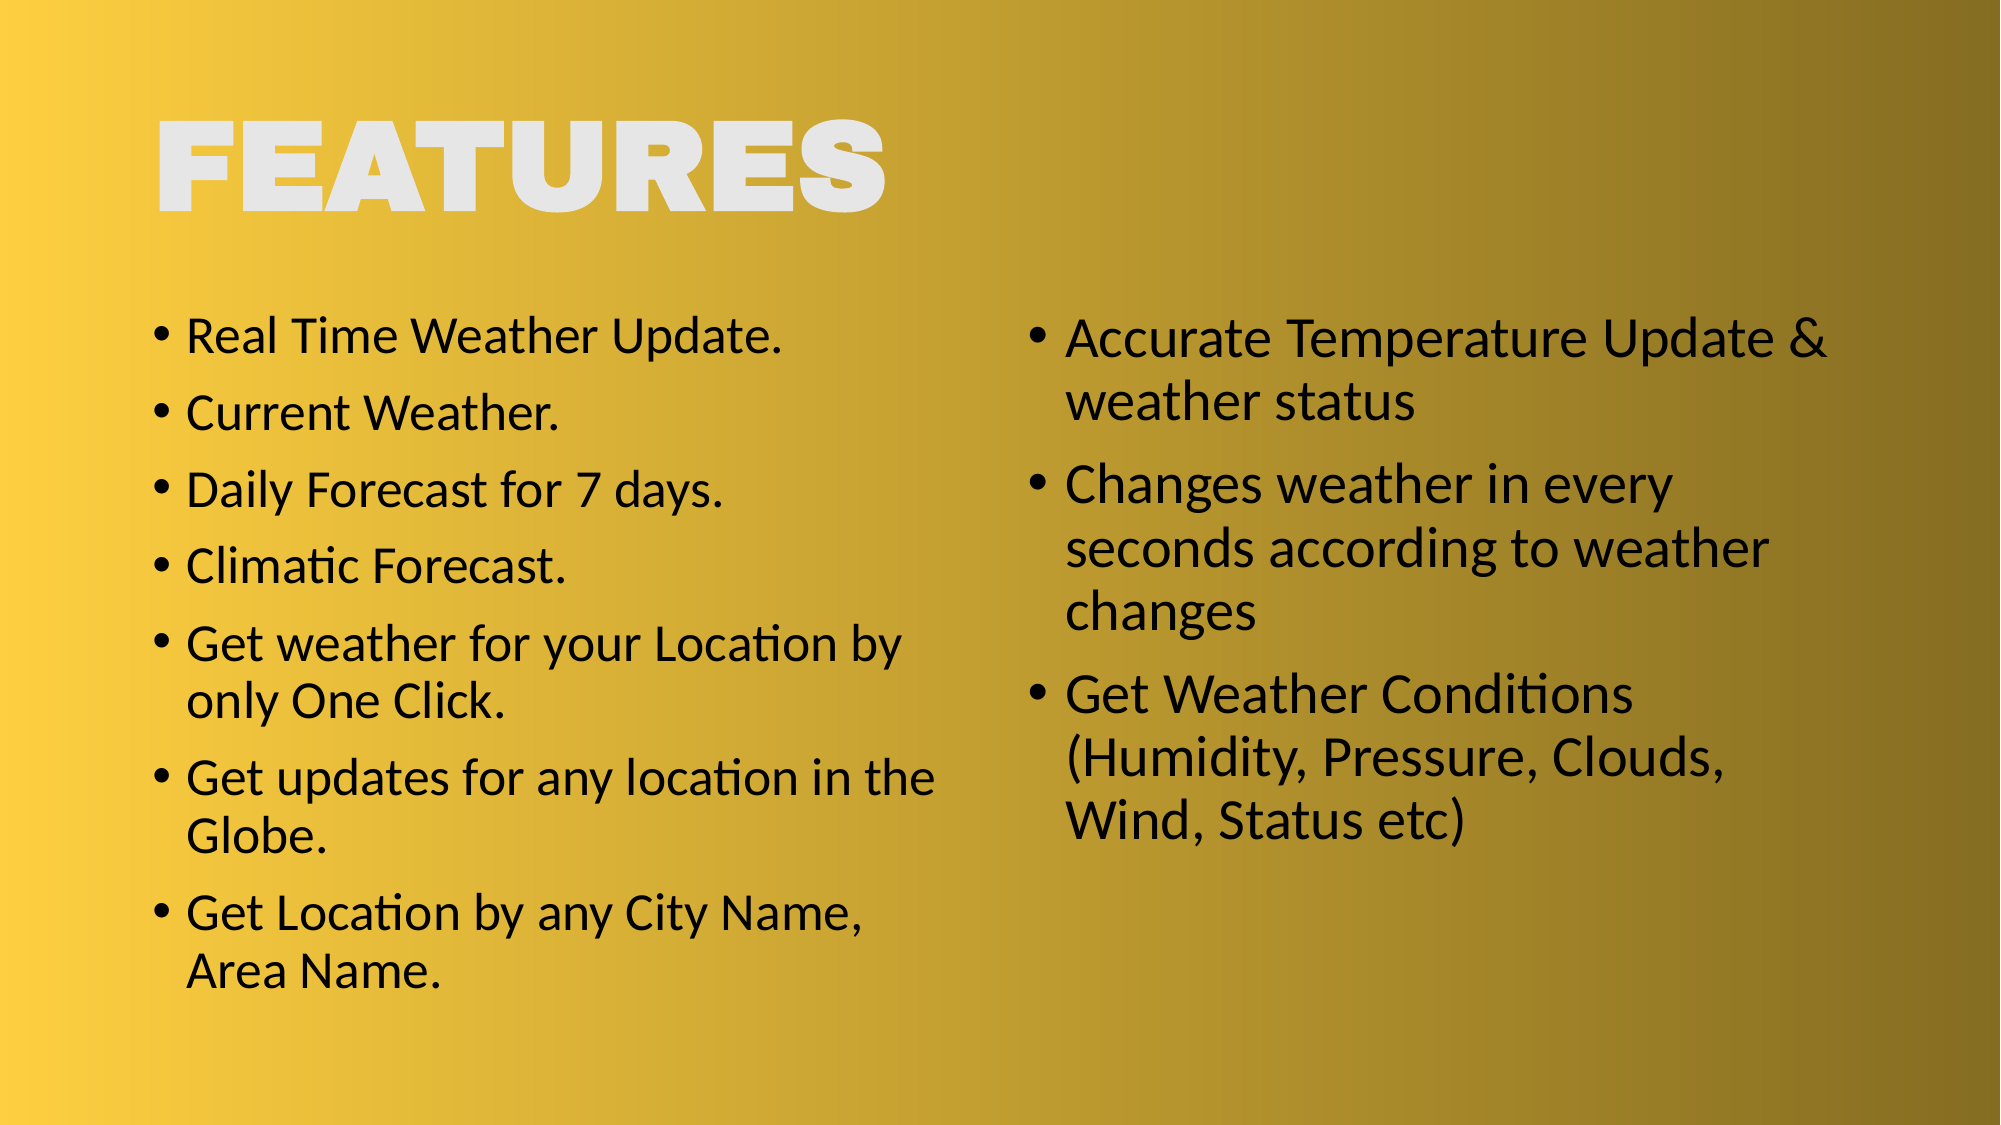

# FEATURES
Real Time Weather Update.
Current Weather.
Daily Forecast for 7 days.
Climatic Forecast.
Get weather for your Location by only One Click.
Get updates for any location in the Globe.
Get Location by any City Name, Area Name.

Accurate Temperature Update & weather status
Changes weather in every seconds according to weather changes
Get Weather Conditions (Humidity, Pressure, Clouds, Wind, Status etc)